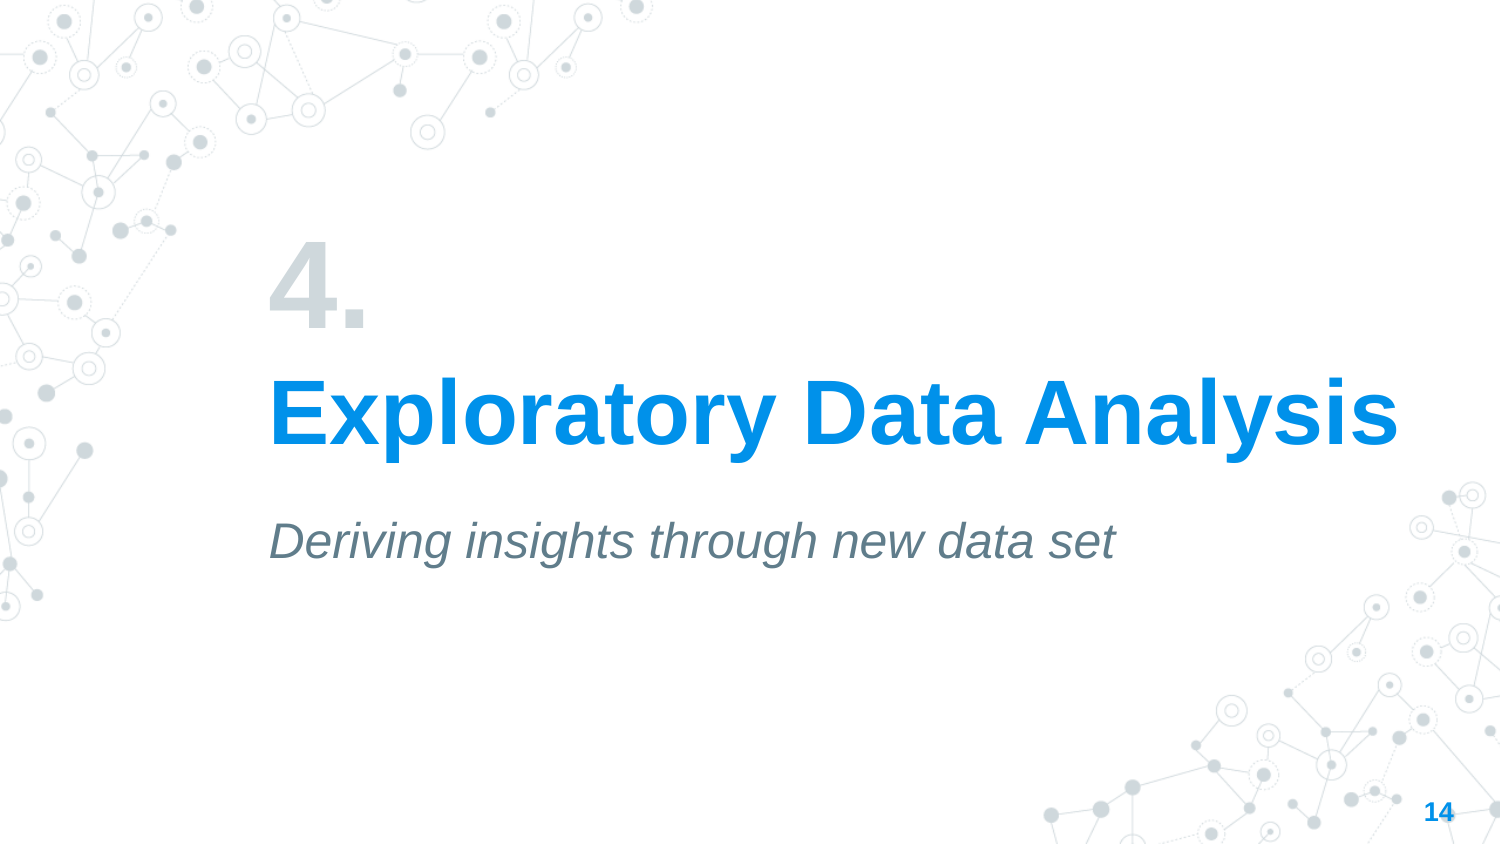

# 4.
Exploratory Data Analysis
Deriving insights through new data set
14